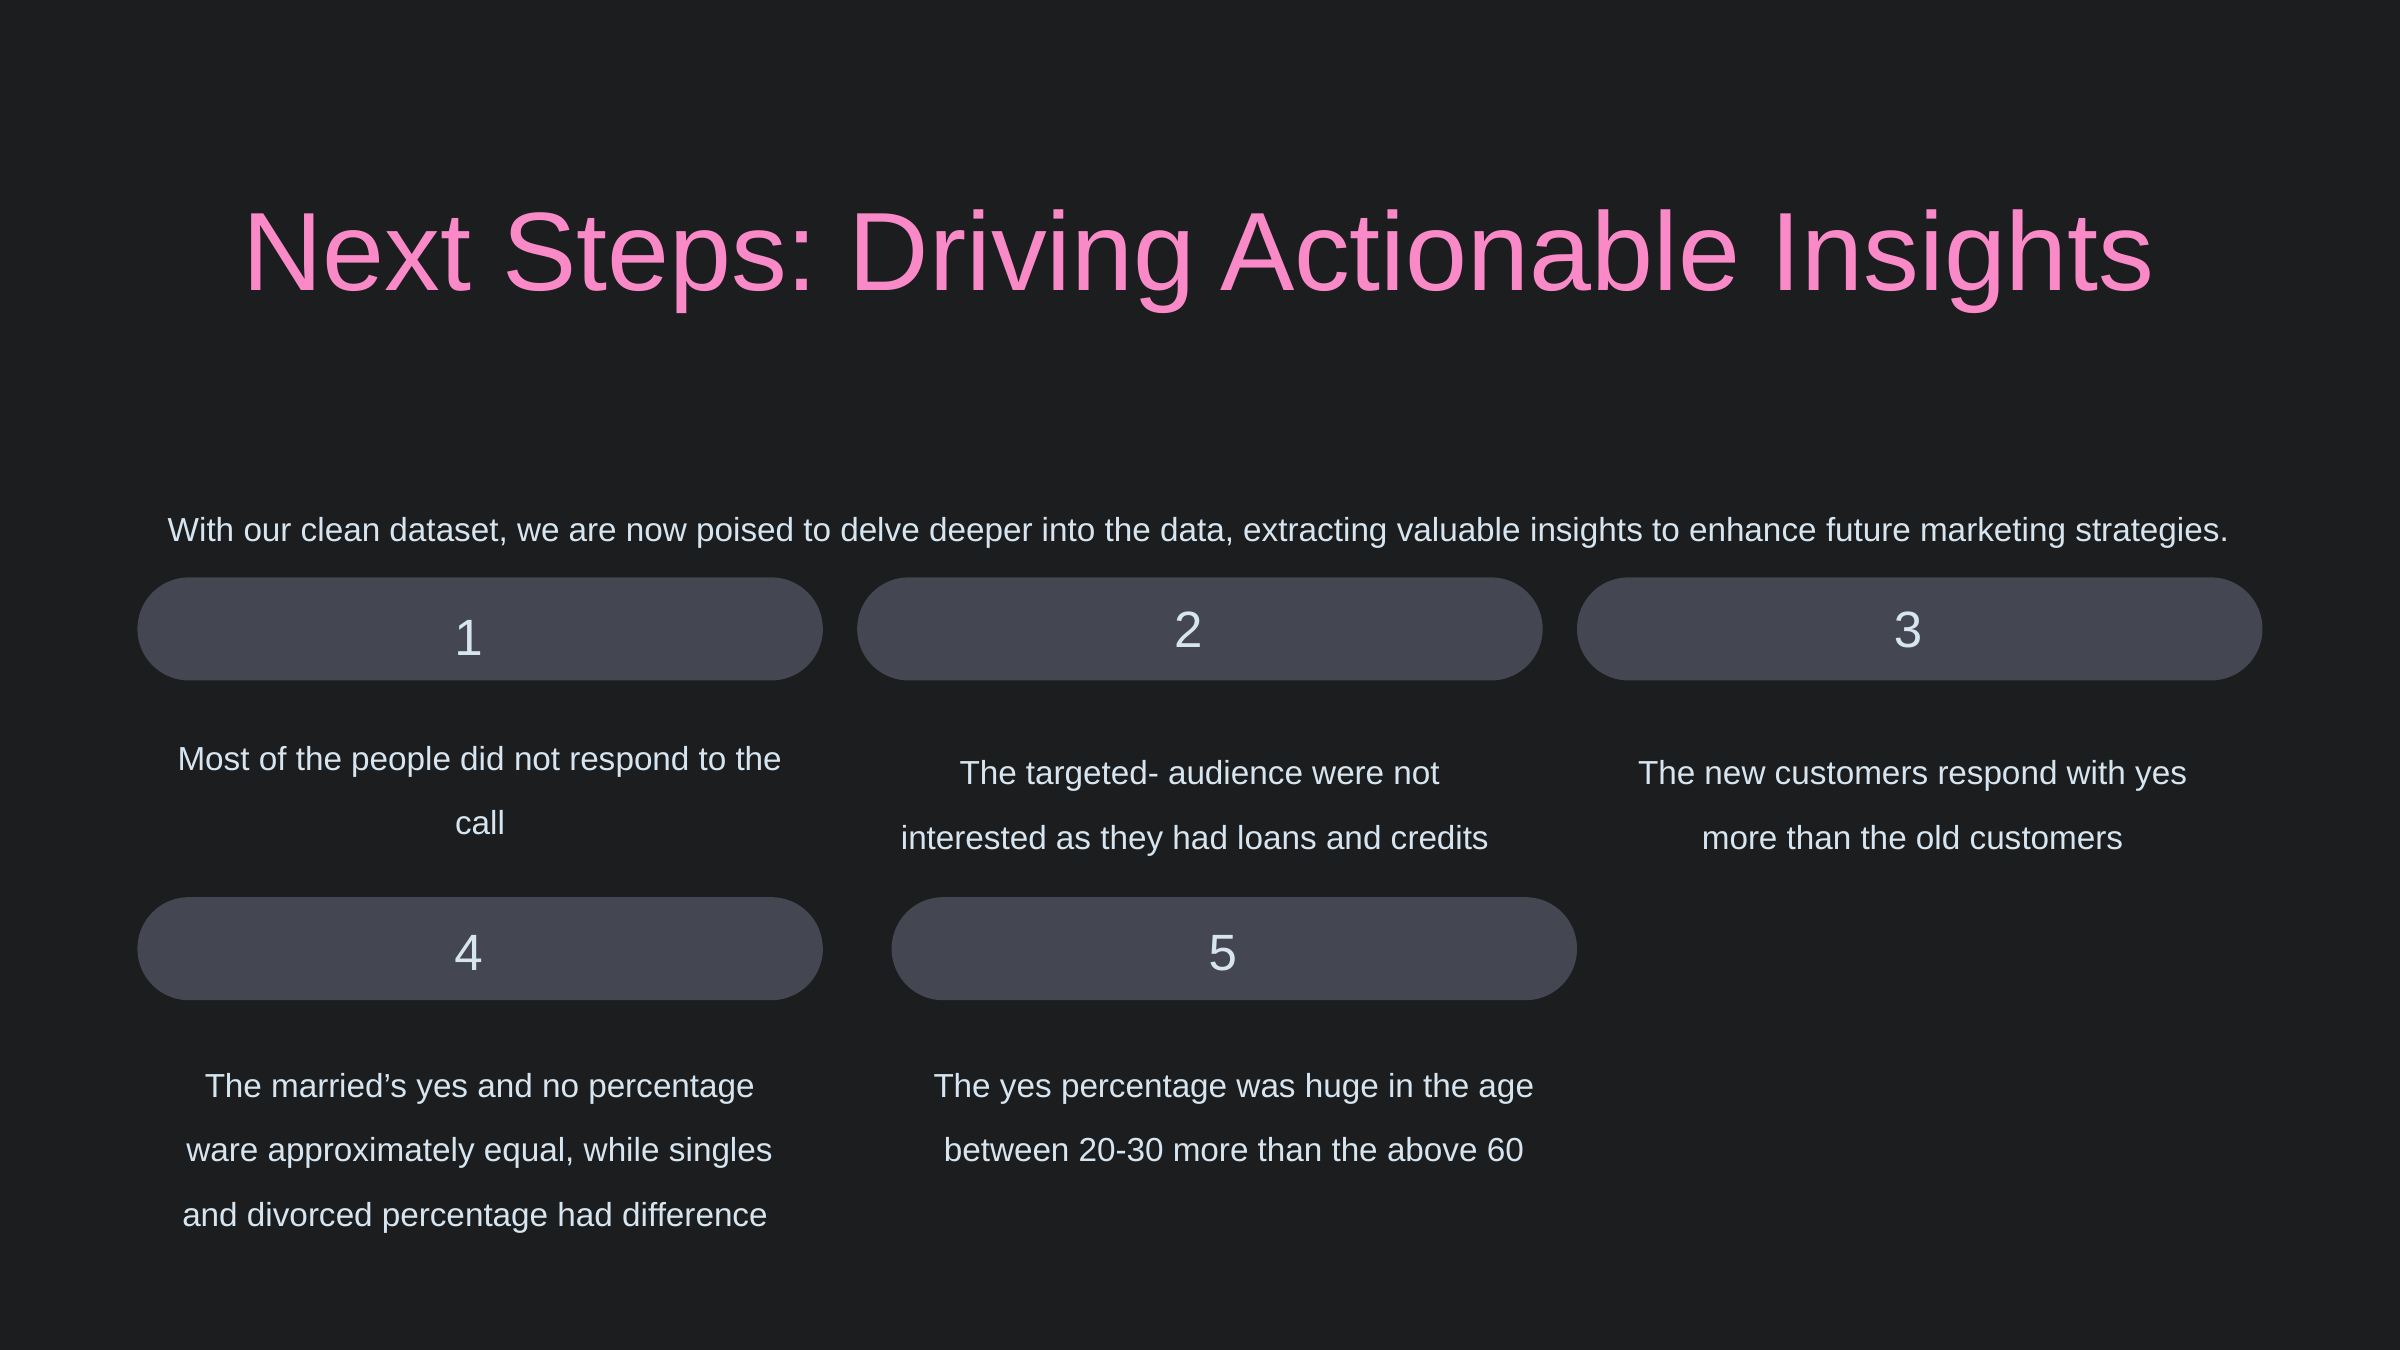

Next Steps: Driving Actionable Insights
With our clean dataset, we are now poised to delve deeper into the data, extracting valuable insights to enhance future marketing strategies.

2
3
1
Most of the people did not respond to the call
The targeted- audience were not interested as they had loans and credits
The new customers respond with yes more than the old customers

4
5

The married’s yes and no percentage ware approximately equal, while singles and divorced percentage had difference
The yes percentage was huge in the age between 20-30 more than the above 60